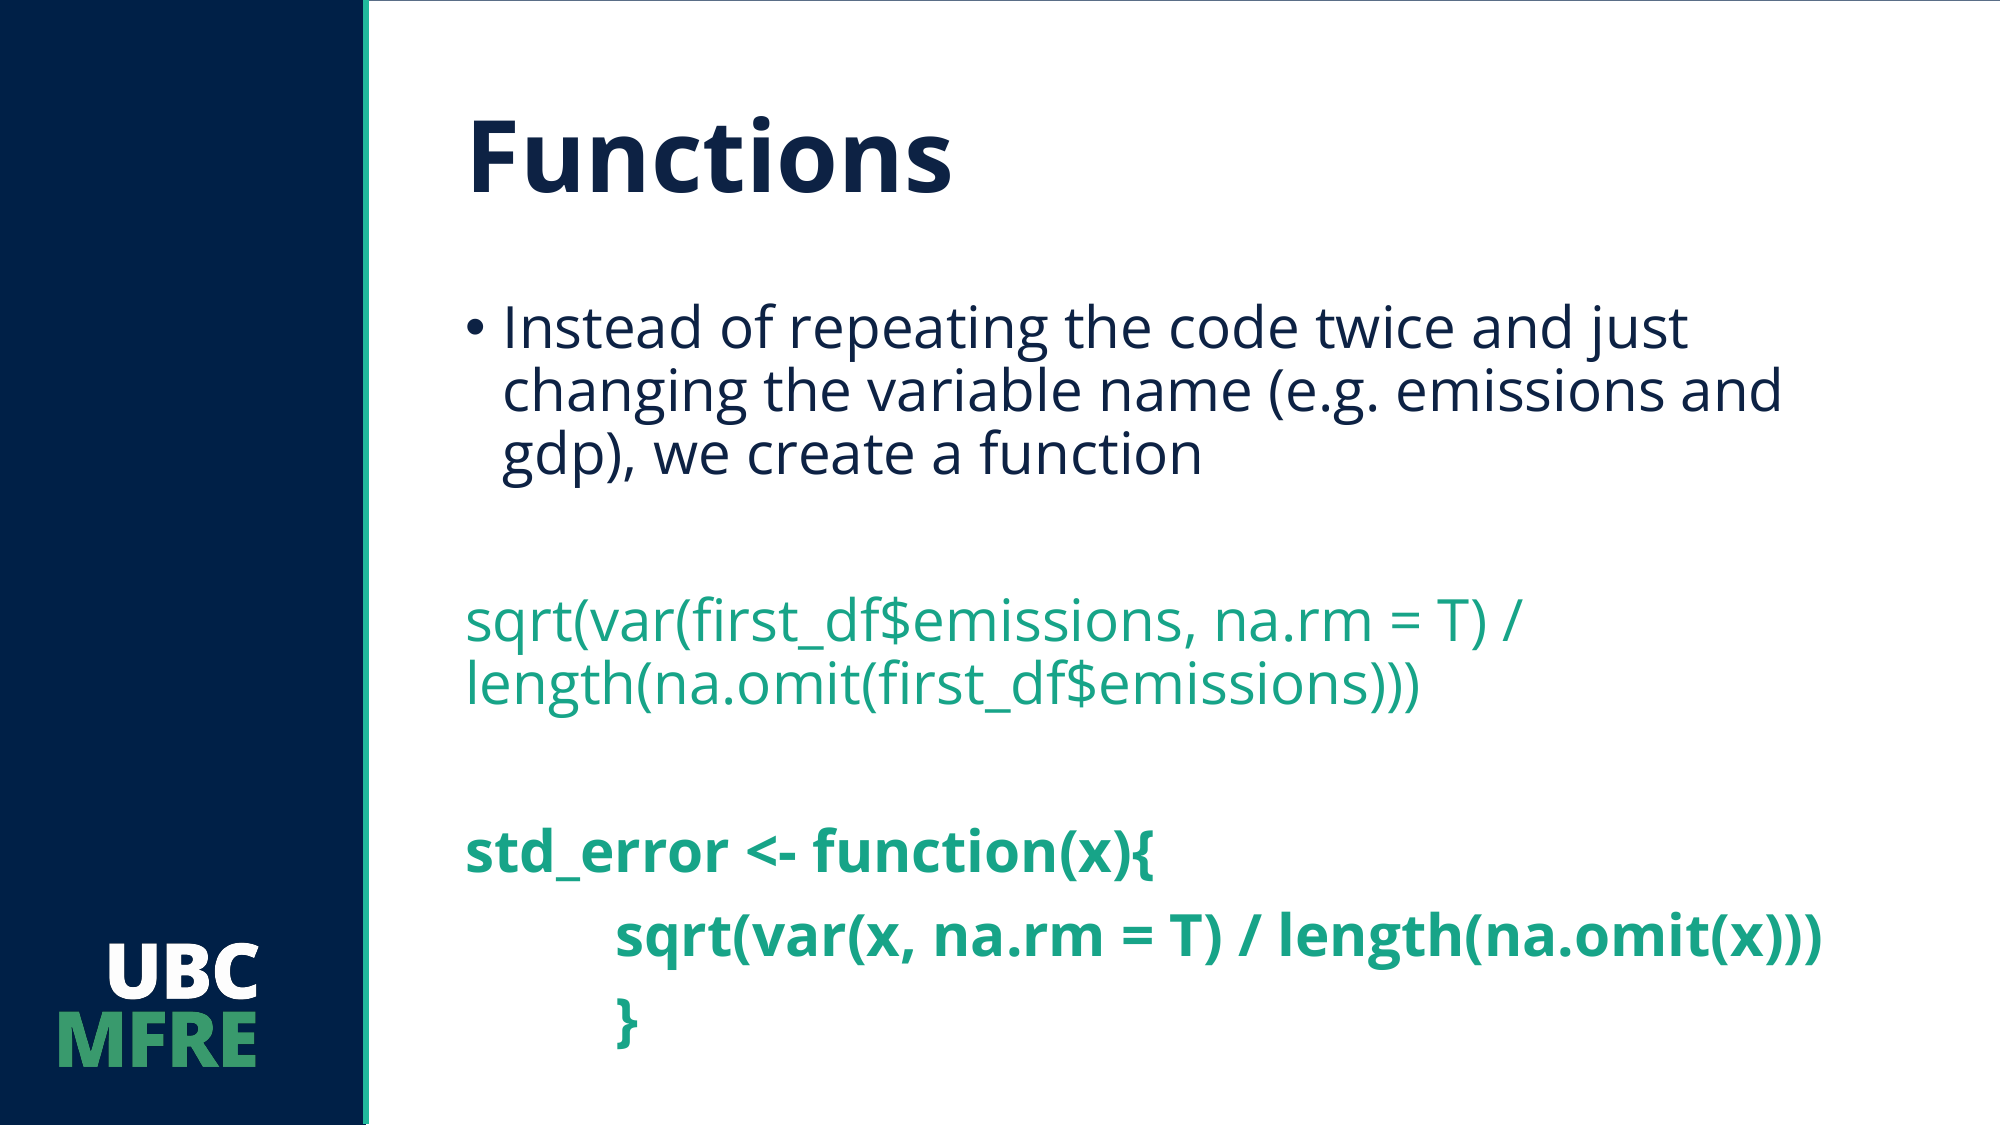

# Functions
Instead of repeating the code twice and just changing the variable name (e.g. emissions and gdp), we create a function

sqrt(var(first_df$emissions, na.rm = T) / length(na.omit(first_df$emissions)))

std_error <- function(x){
	sqrt(var(x, na.rm = T) / length(na.omit(x)))
	}